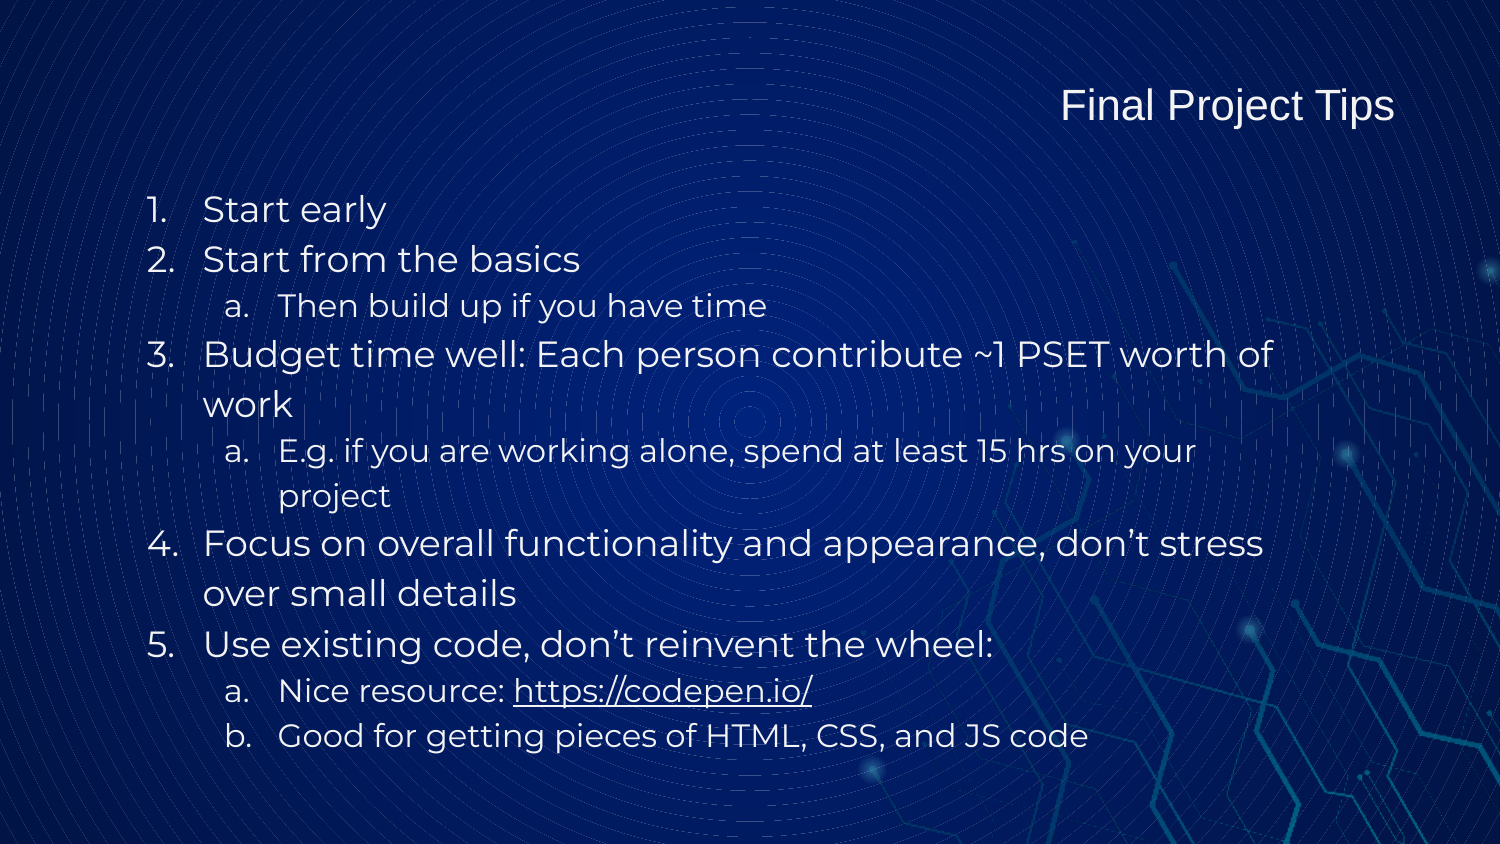

# Final Project Tips
Start early
Start from the basics
Then build up if you have time
Budget time well: Each person contribute ~1 PSET worth of work
E.g. if you are working alone, spend at least 15 hrs on your project
Focus on overall functionality and appearance, don’t stress over small details
Use existing code, don’t reinvent the wheel:
Nice resource: https://codepen.io/
Good for getting pieces of HTML, CSS, and JS code